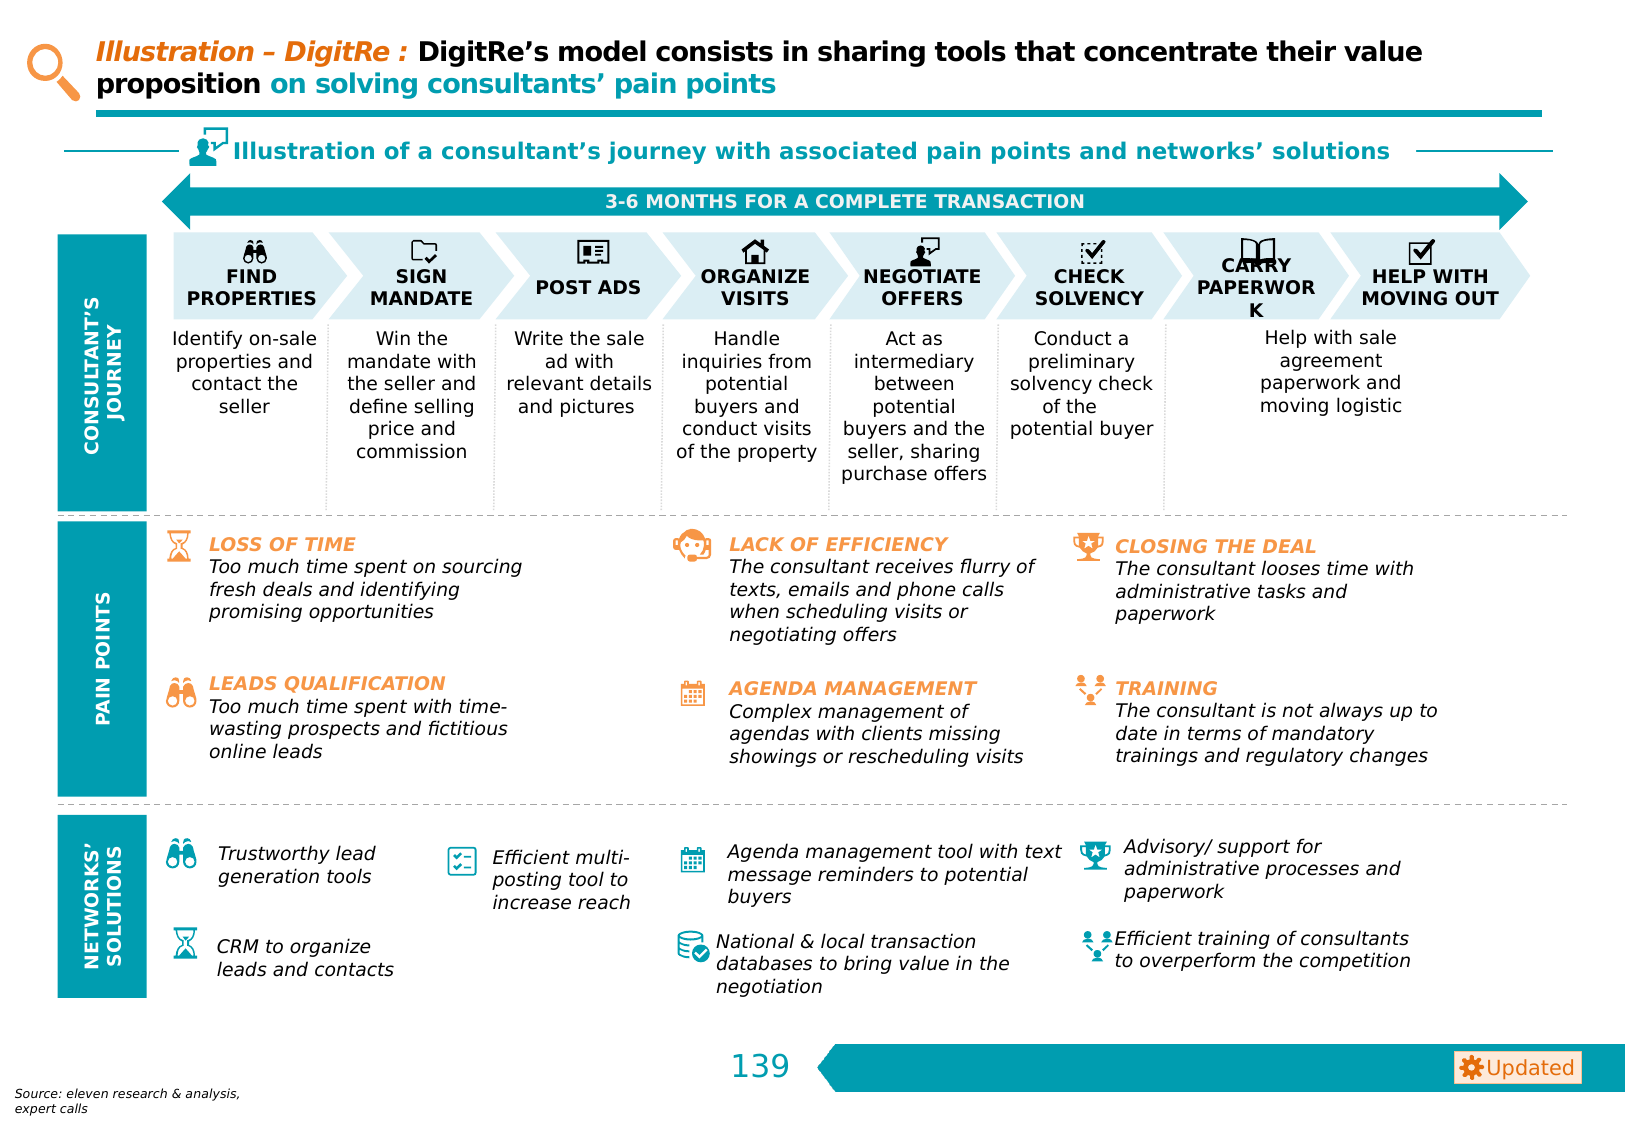

# Illustration – DigitRe : DigitRe’s model consists in sharing tools that concentrate their value proposition on solving consultants’ pain points

Illustration of a consultant’s journey with associated pain points and networks’ solutions
3-6 months for a complete transaction

Find properties

Sign mandate

Post ads

Organize visits

Negotiate offers

Check solvency

Carry paperwork

Help with moving out
CONSULTANT’s  journey

Help with sale agreement paperwork and moving logistic
Identify on-sale properties and contact the seller
Win the mandate with the seller and define selling price and commission
Write the sale ad with relevant details and pictures
Handle inquiries from potential buyers and conduct visits of the property
Act as intermediary between potential buyers and the seller, sharing purchase offers
Conduct a preliminary solvency check of the     potential buyer
Pain points
Loss of time
Too much time spent on sourcing fresh deals and identifying promising opportunities

Lack of efficiency
The consultant receives flurry of texts, emails and phone calls when scheduling visits or negotiating offers
Closing the deal
The consultant looses time with administrative tasks and paperwork

Leads qualification
Too much time spent with time-wasting prospects and fictitious online leads

Training
The consultant is not always up to date in terms of mandatory trainings and regulatory changes
Agenda management
Complex management of agendas with clients missing showings or rescheduling visits

Networks’ solutions
Advisory/ support for administrative processes and paperwork
Agenda management tool with text message reminders to potential buyers
Trustworthy lead generation tools

Efficient multi-posting tool to increase reach

Efficient training of consultants to overperform the competition
National & local transaction databases to bring value in the negotiation

CRM to organize leads and contacts

    Updated

Source: eleven research & analysis, expert calls